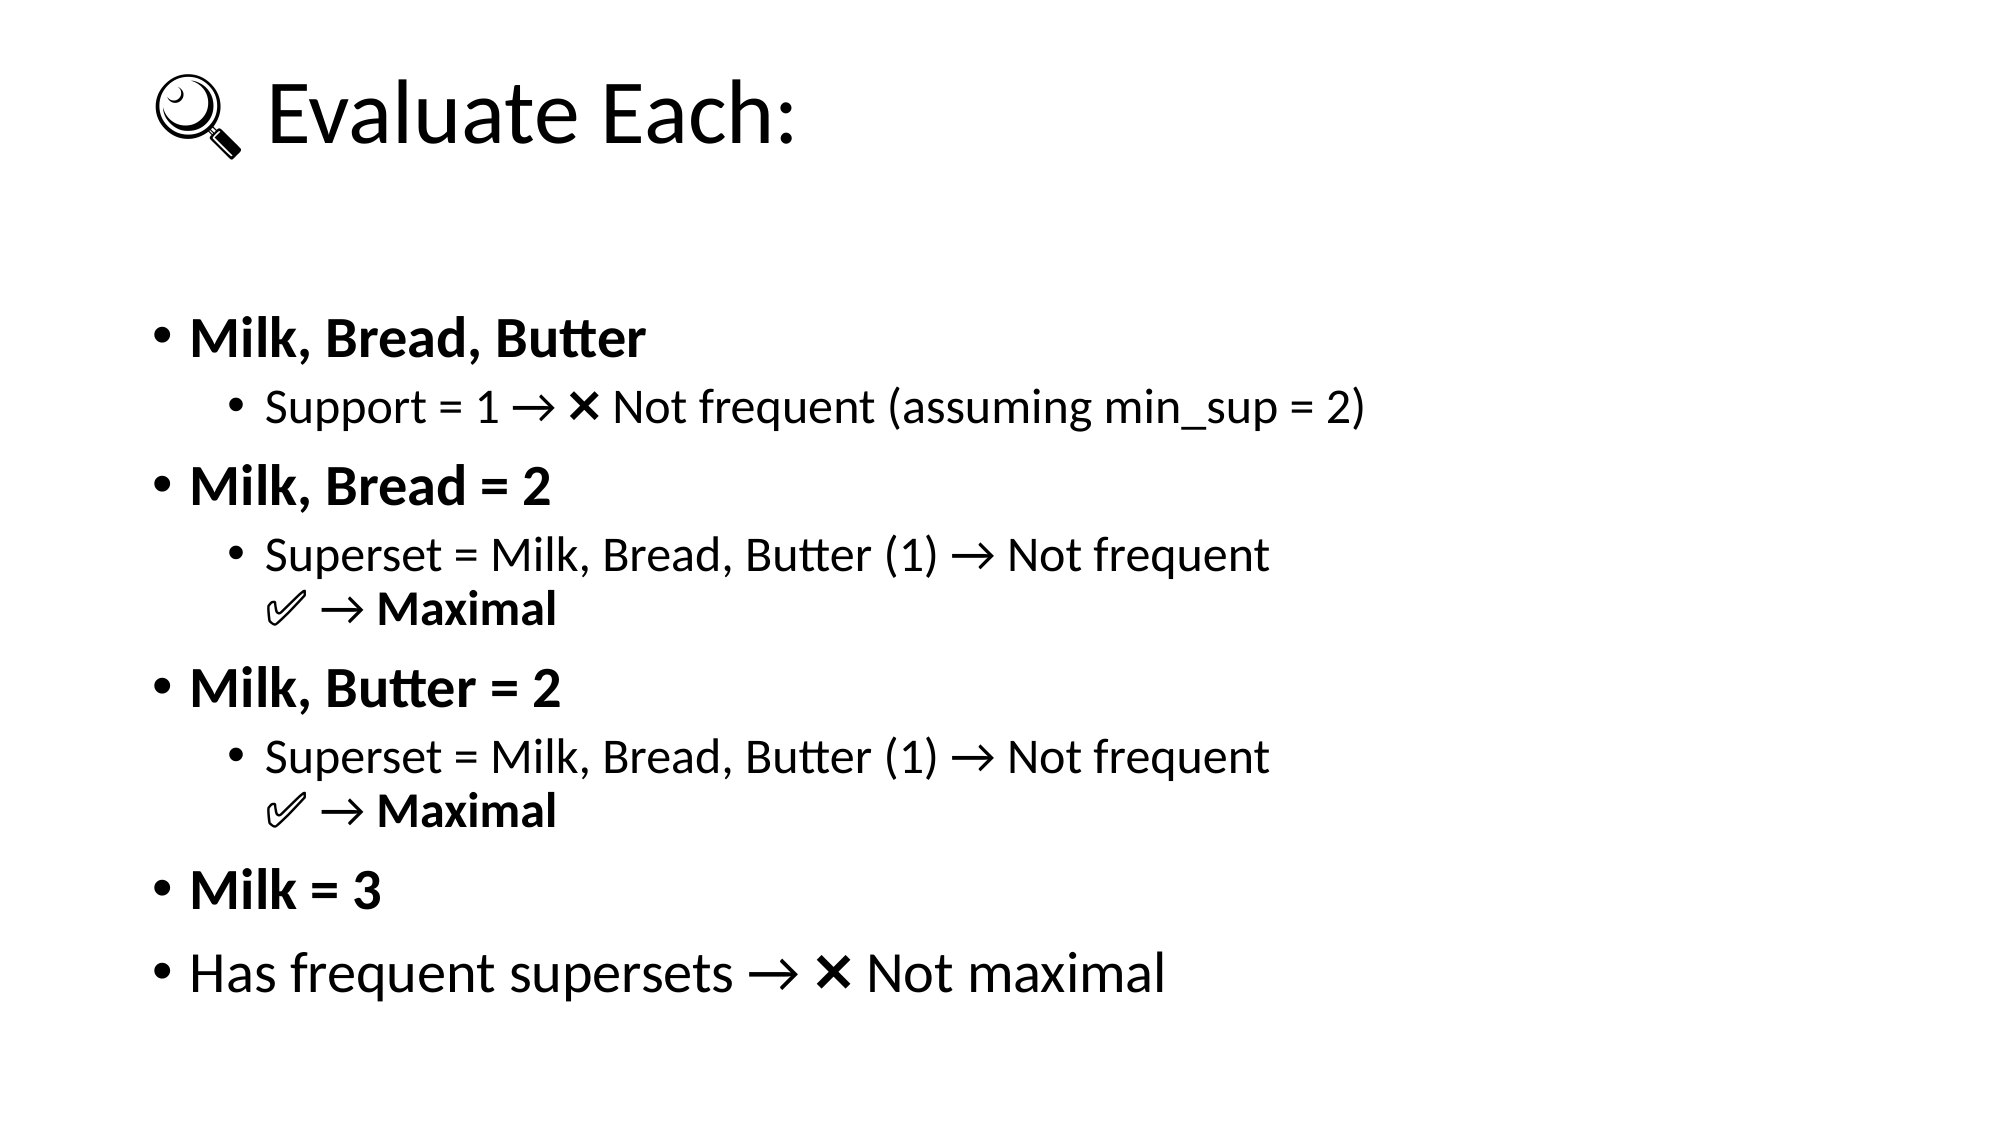

# 🔍 Evaluate Each:
Milk, Bread, Butter
Support = 1 → ❌ Not frequent (assuming min_sup = 2)
Milk, Bread = 2
Superset = Milk, Bread, Butter (1) → Not frequent
✅ → Maximal
Milk, Butter = 2
Superset = Milk, Bread, Butter (1) → Not frequent
✅ → Maximal
Milk = 3
Has frequent supersets → ❌ Not maximal